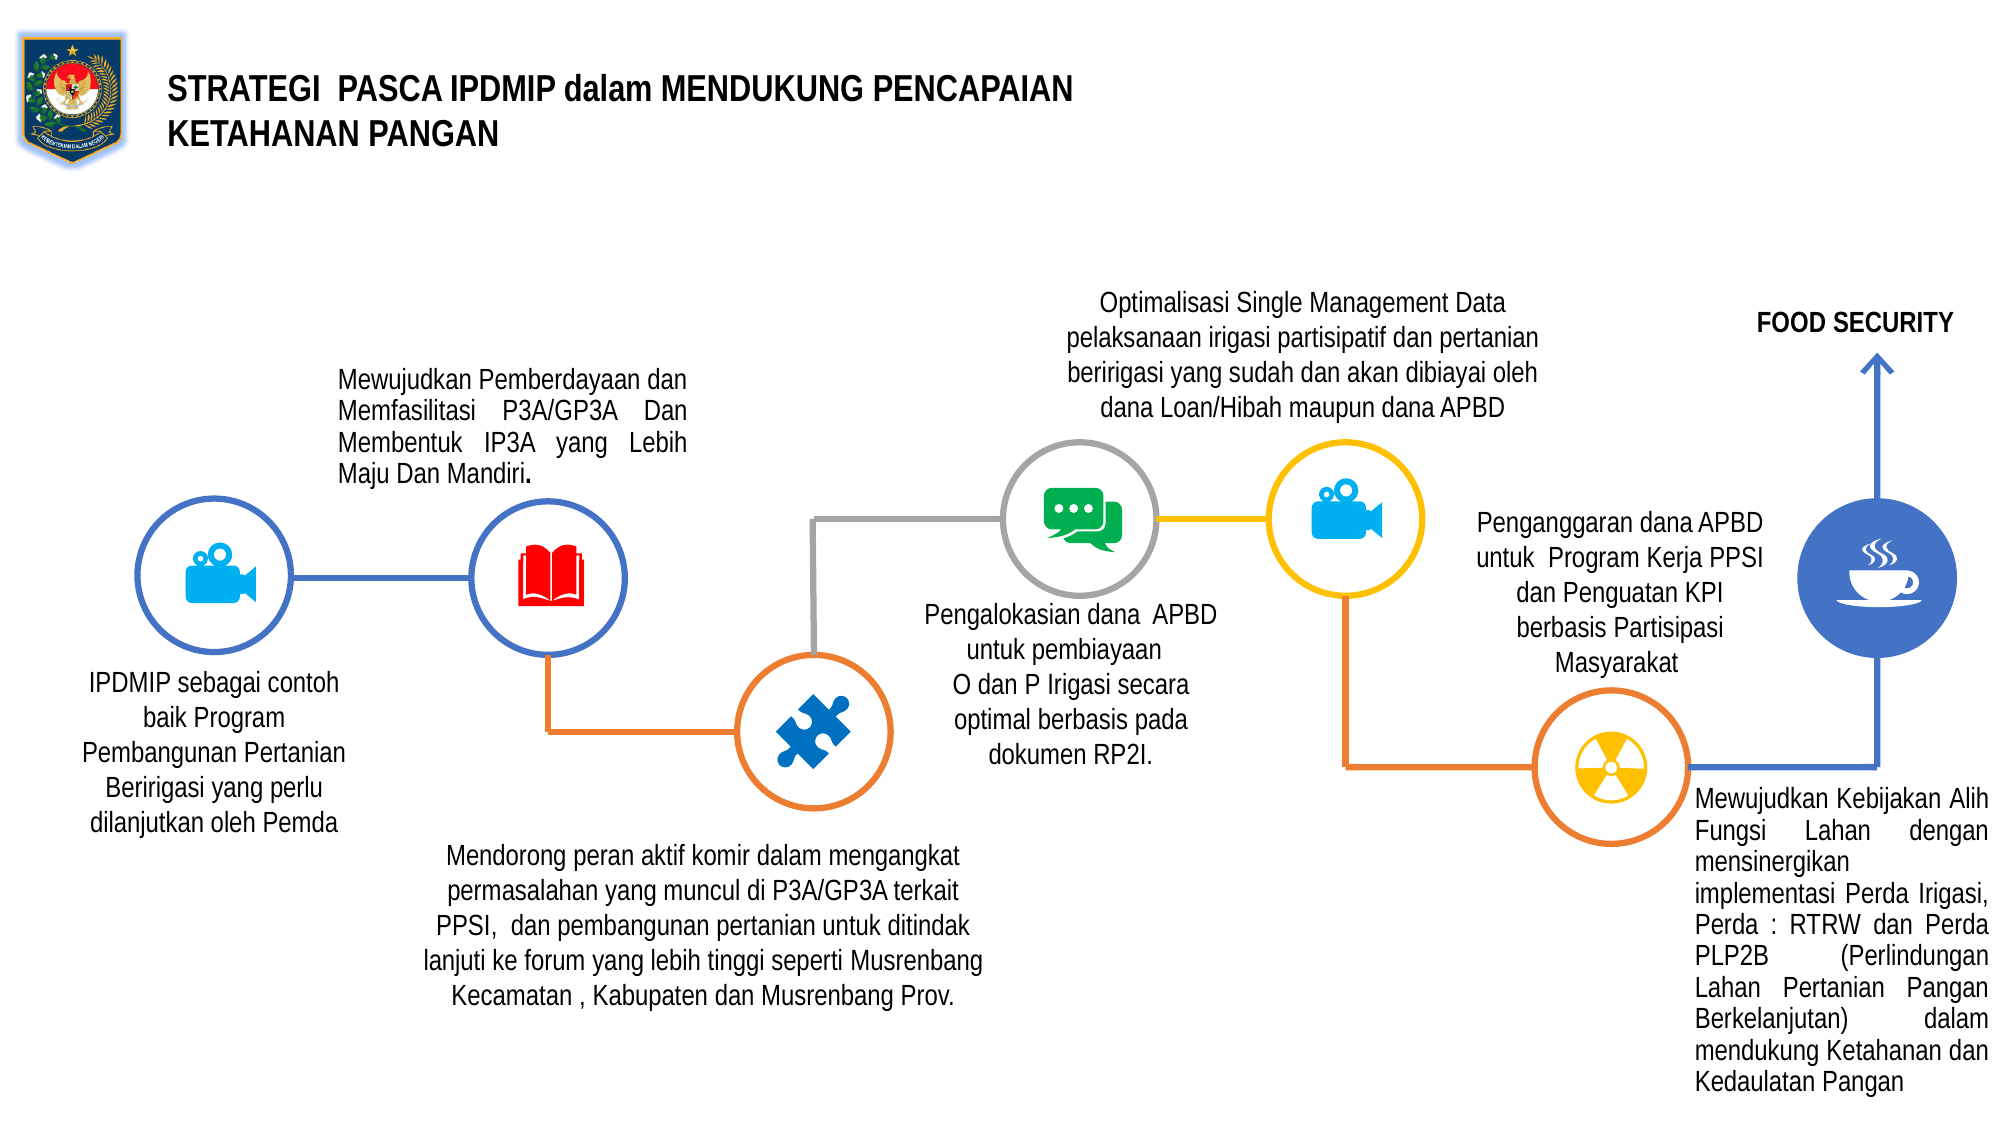

STRATEGI  PASCA IPDMIP dalam MENDUKUNG PENCAPAIAN KETAHANAN PANGAN
Optimalisasi Single Management Data pelaksanaan irigasi partisipatif dan pertanian beririgasi yang sudah dan akan dibiayai oleh dana Loan/Hibah maupun dana APBD
FOOD SECURITY
Mewujudkan Pemberdayaan dan Memfasilitasi P3A/GP3A Dan Membentuk IP3A yang Lebih Maju Dan Mandiri.

Penganggaran dana APBD untuk  Program Kerja PPSI dan Penguatan KPI berbasis Partisipasi Masyarakat

Pengalokasian dana  APBD untuk pembiayaan
O dan P Irigasi secara optimal berbasis pada dokumen RP2I.

IPDMIP sebagai contoh baik Program Pembangunan Pertanian Beririgasi yang perlu dilanjutkan oleh Pemda

Mewujudkan Kebijakan Alih Fungsi Lahan dengan mensinergikan implementasi Perda Irigasi, Perda : RTRW dan Perda PLP2B (Perlindungan Lahan Pertanian Pangan Berkelanjutan) dalam mendukung Ketahanan dan Kedaulatan Pangan
Mendorong peran aktif komir dalam mengangkat permasalahan yang muncul di P3A/GP3A terkait PPSI,  dan pembangunan pertanian untuk ditindak lanjuti ke forum yang lebih tinggi seperti Musrenbang Kecamatan , Kabupaten dan Musrenbang Prov.